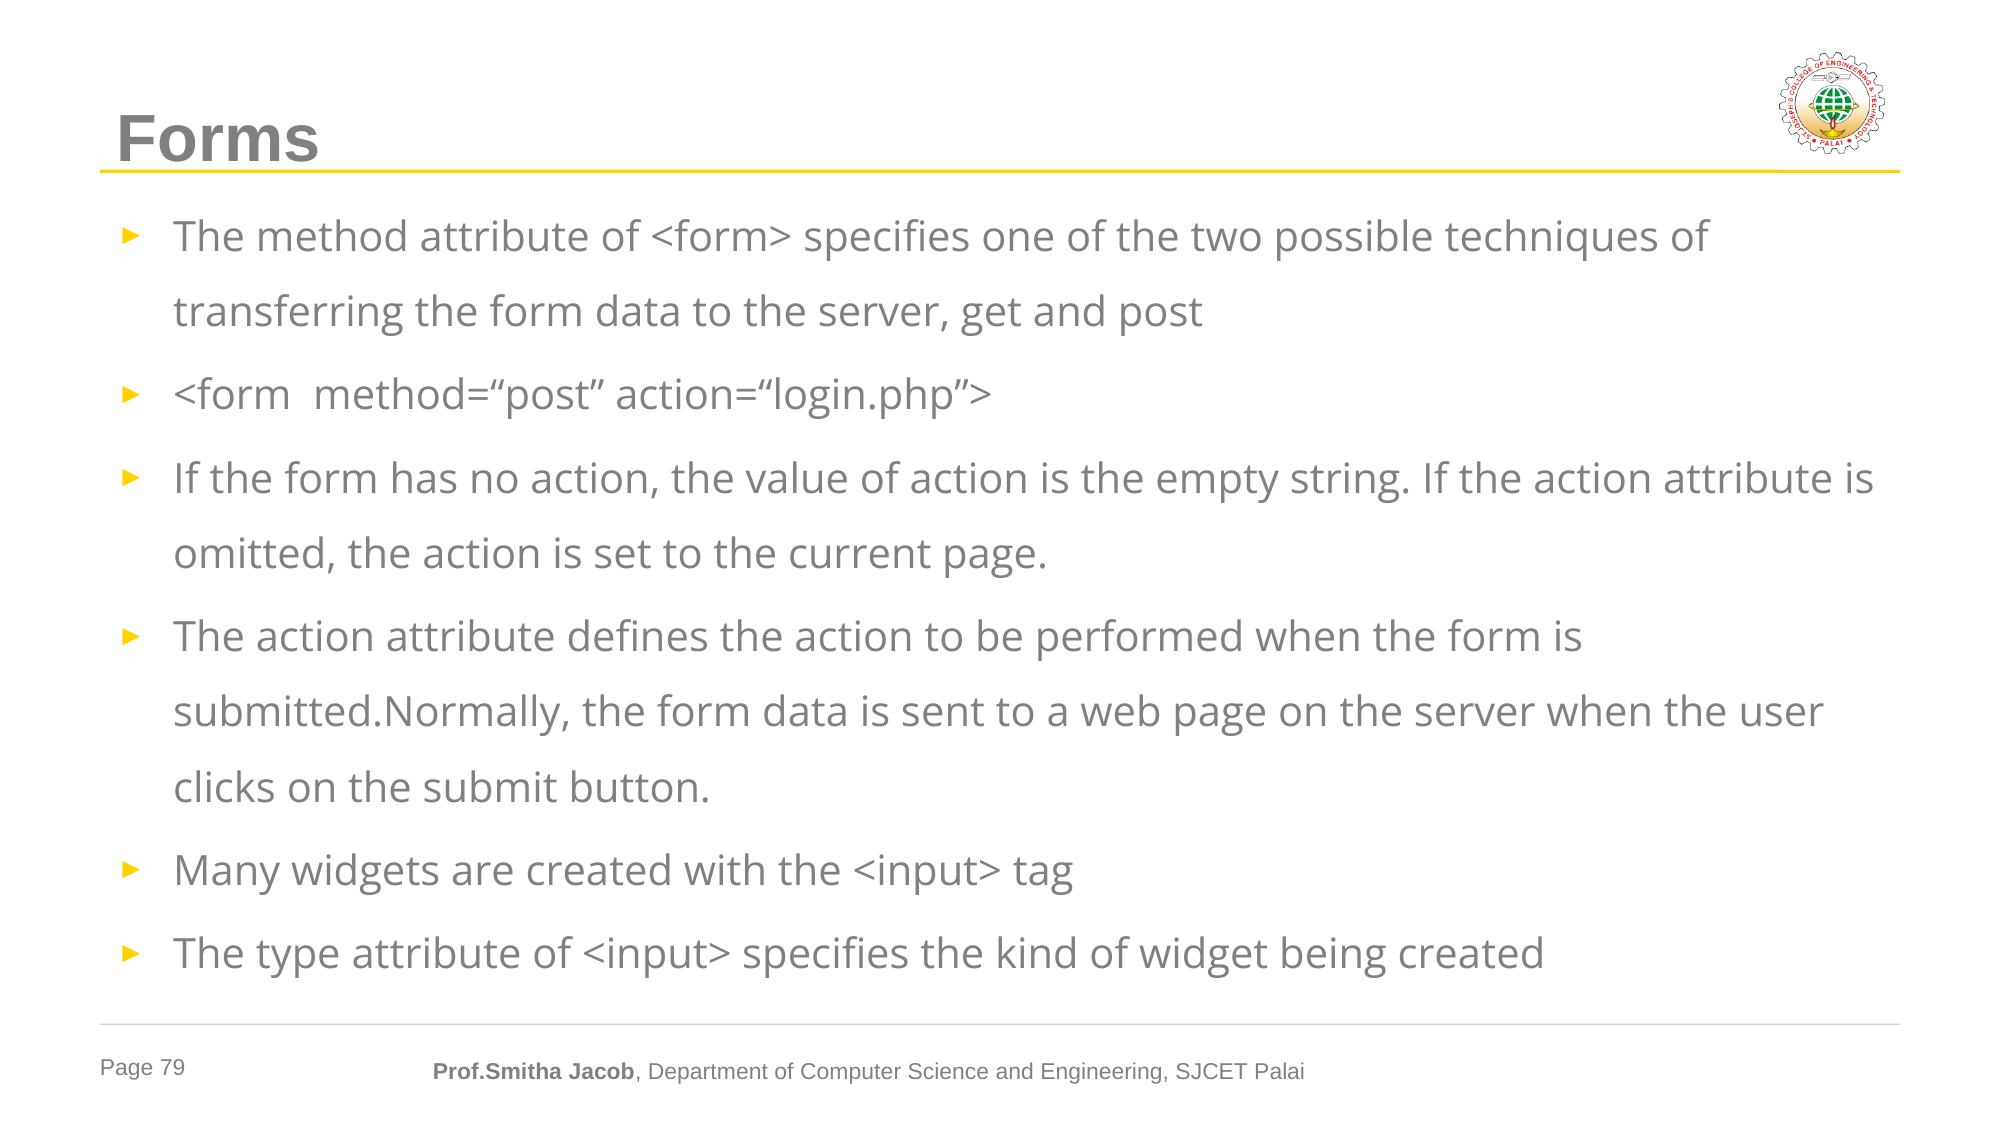

# Forms
The method attribute of <form> specifies one of the two possible techniques of transferring the form data to the server, get and post
<form  method=“post” action=“login.php”>
If the form has no action, the value of action is the empty string. If the action attribute is omitted, the action is set to the current page.
The action attribute defines the action to be performed when the form is submitted.Normally, the form data is sent to a web page on the server when the user clicks on the submit button.
Many widgets are created with the <input> tag
The type attribute of <input> specifies the kind of widget being created